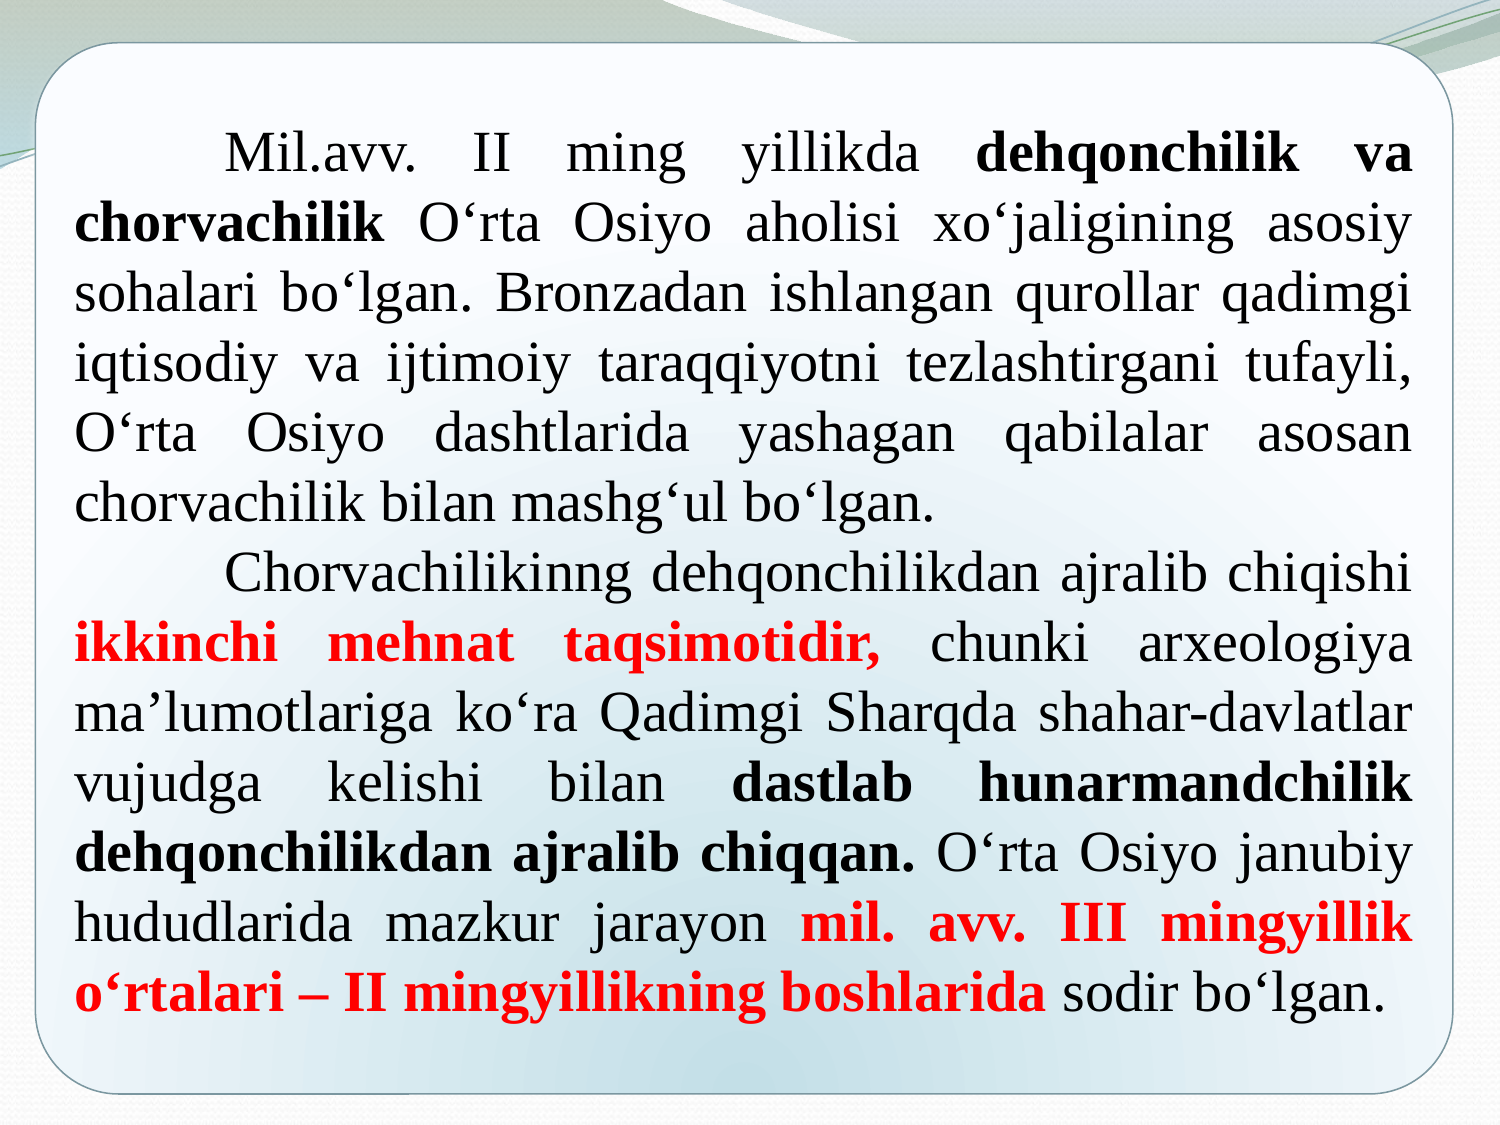

Mil.avv. II ming yillikda dehqonchilik va chorvachilik O‘rta Osiyo aholisi xo‘jaligining asosiy sohalari bo‘lgan. Bronzadan ishlangan qurollar qadimgi iqtisodiy va ijtimoiy taraqqiyotni tezlashtirgani tufayli, O‘rta Osiyo dashtlarida yashagan qabilalar asosan chorvachilik bilan mashg‘ul bo‘lgan.
	Chorvachilikinng dehqonchilikdan ajralib chiqishi ikkinchi mehnat taqsimotidir, chunki arxeologiya ma’lumotlariga ko‘ra Qadimgi Sharqda shahar-davlatlar vujudga kelishi bilan dastlab hunarmandchilik dehqonchilikdan ajralib chiqqan. O‘rta Osiyo janubiy hududlarida mazkur jarayon mil. avv. III mingyillik o‘rtalari – II mingyillikning boshlarida sodir bo‘lgan.